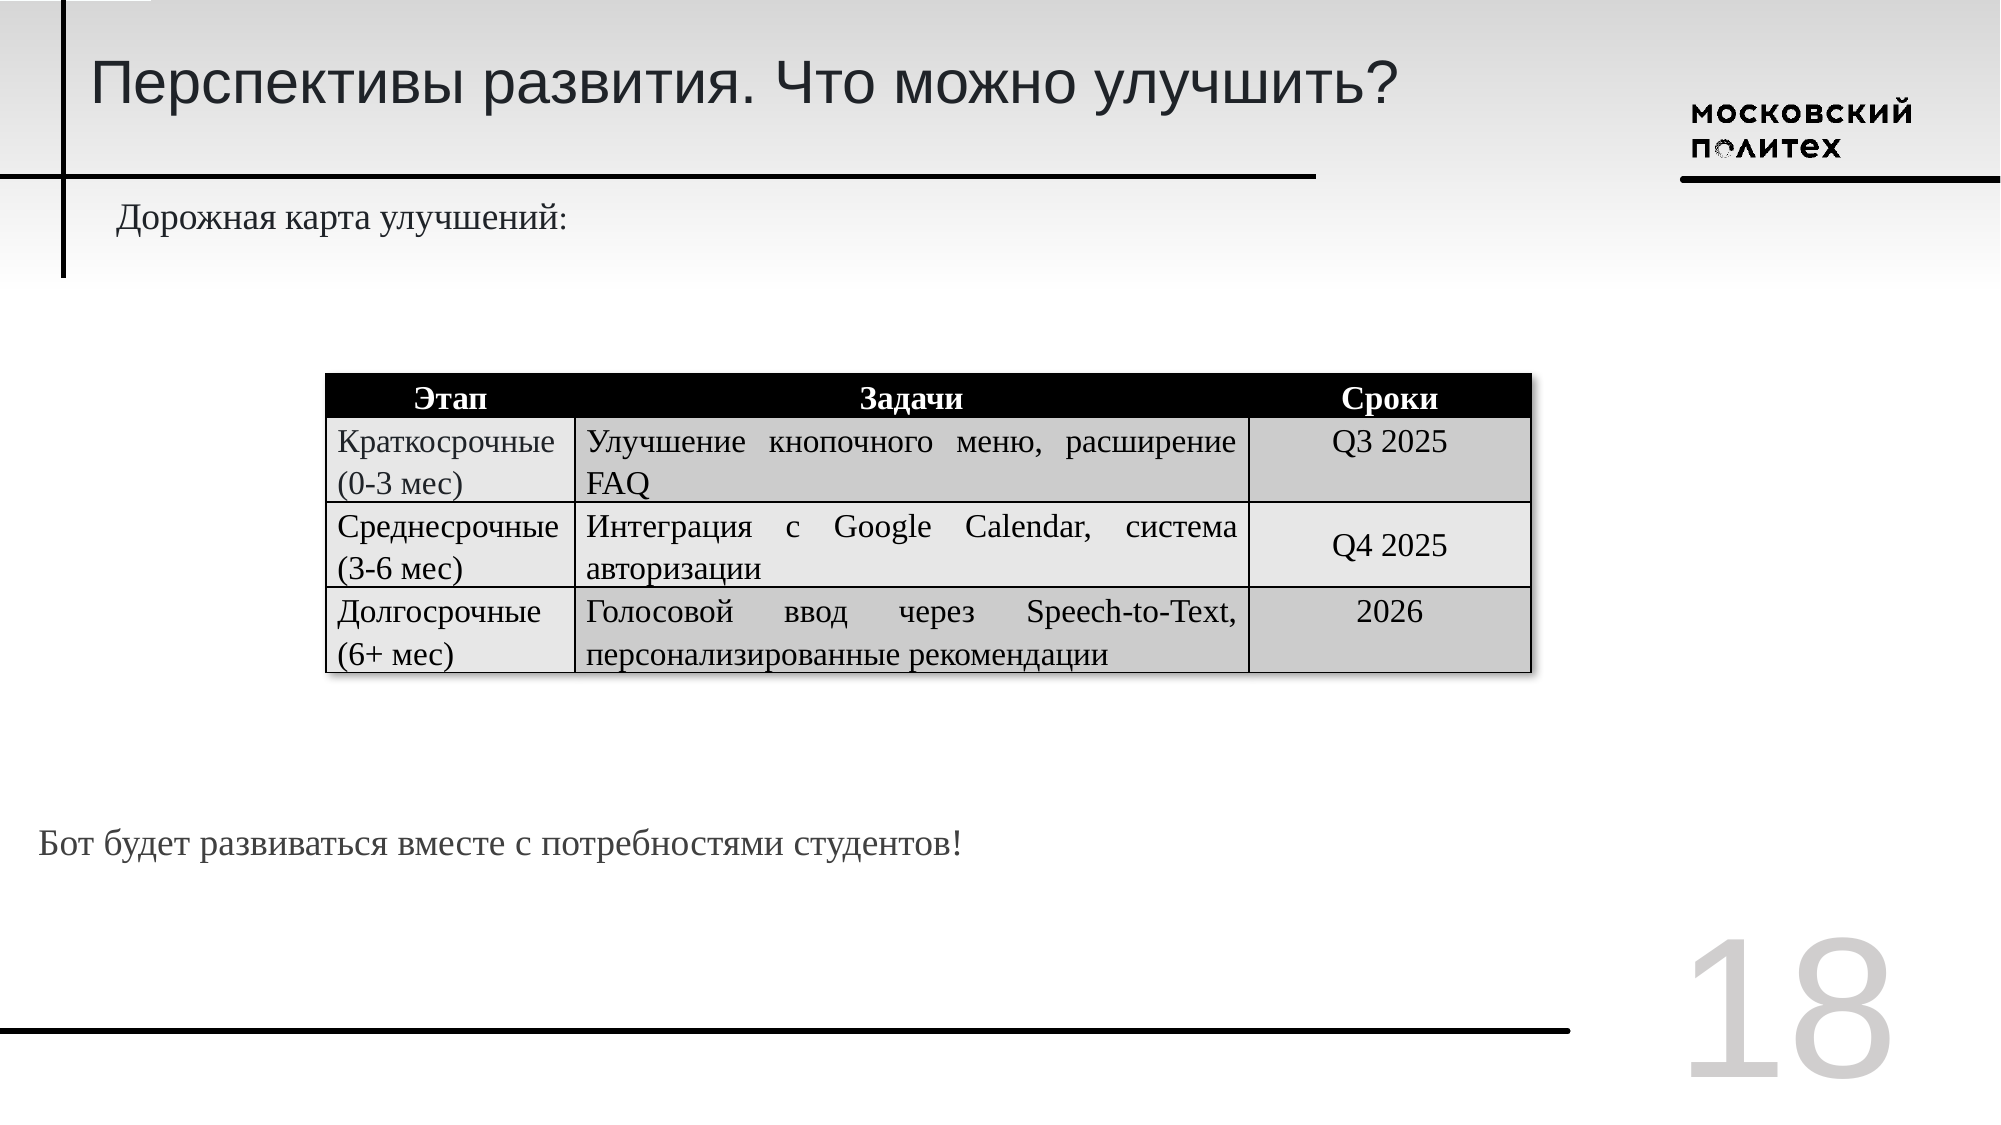

# Перспективы развития. Что можно улучшить?
Дорожная карта улучшений:
| Этап | Задачи | Сроки |
| --- | --- | --- |
| Краткосрочные (0-3 мес) | Улучшение кнопочного меню, расширение FAQ | Q3 2025 |
| Среднесрочные (3-6 мес) | Интеграция с Google Calendar, система авторизации | Q4 2025 |
| Долгосрочные (6+ мес) | Голосовой ввод через Speech-to-Text, персонализированные рекомендации | 2026 |
Бот будет развиваться вместе с потребностями студентов!
18